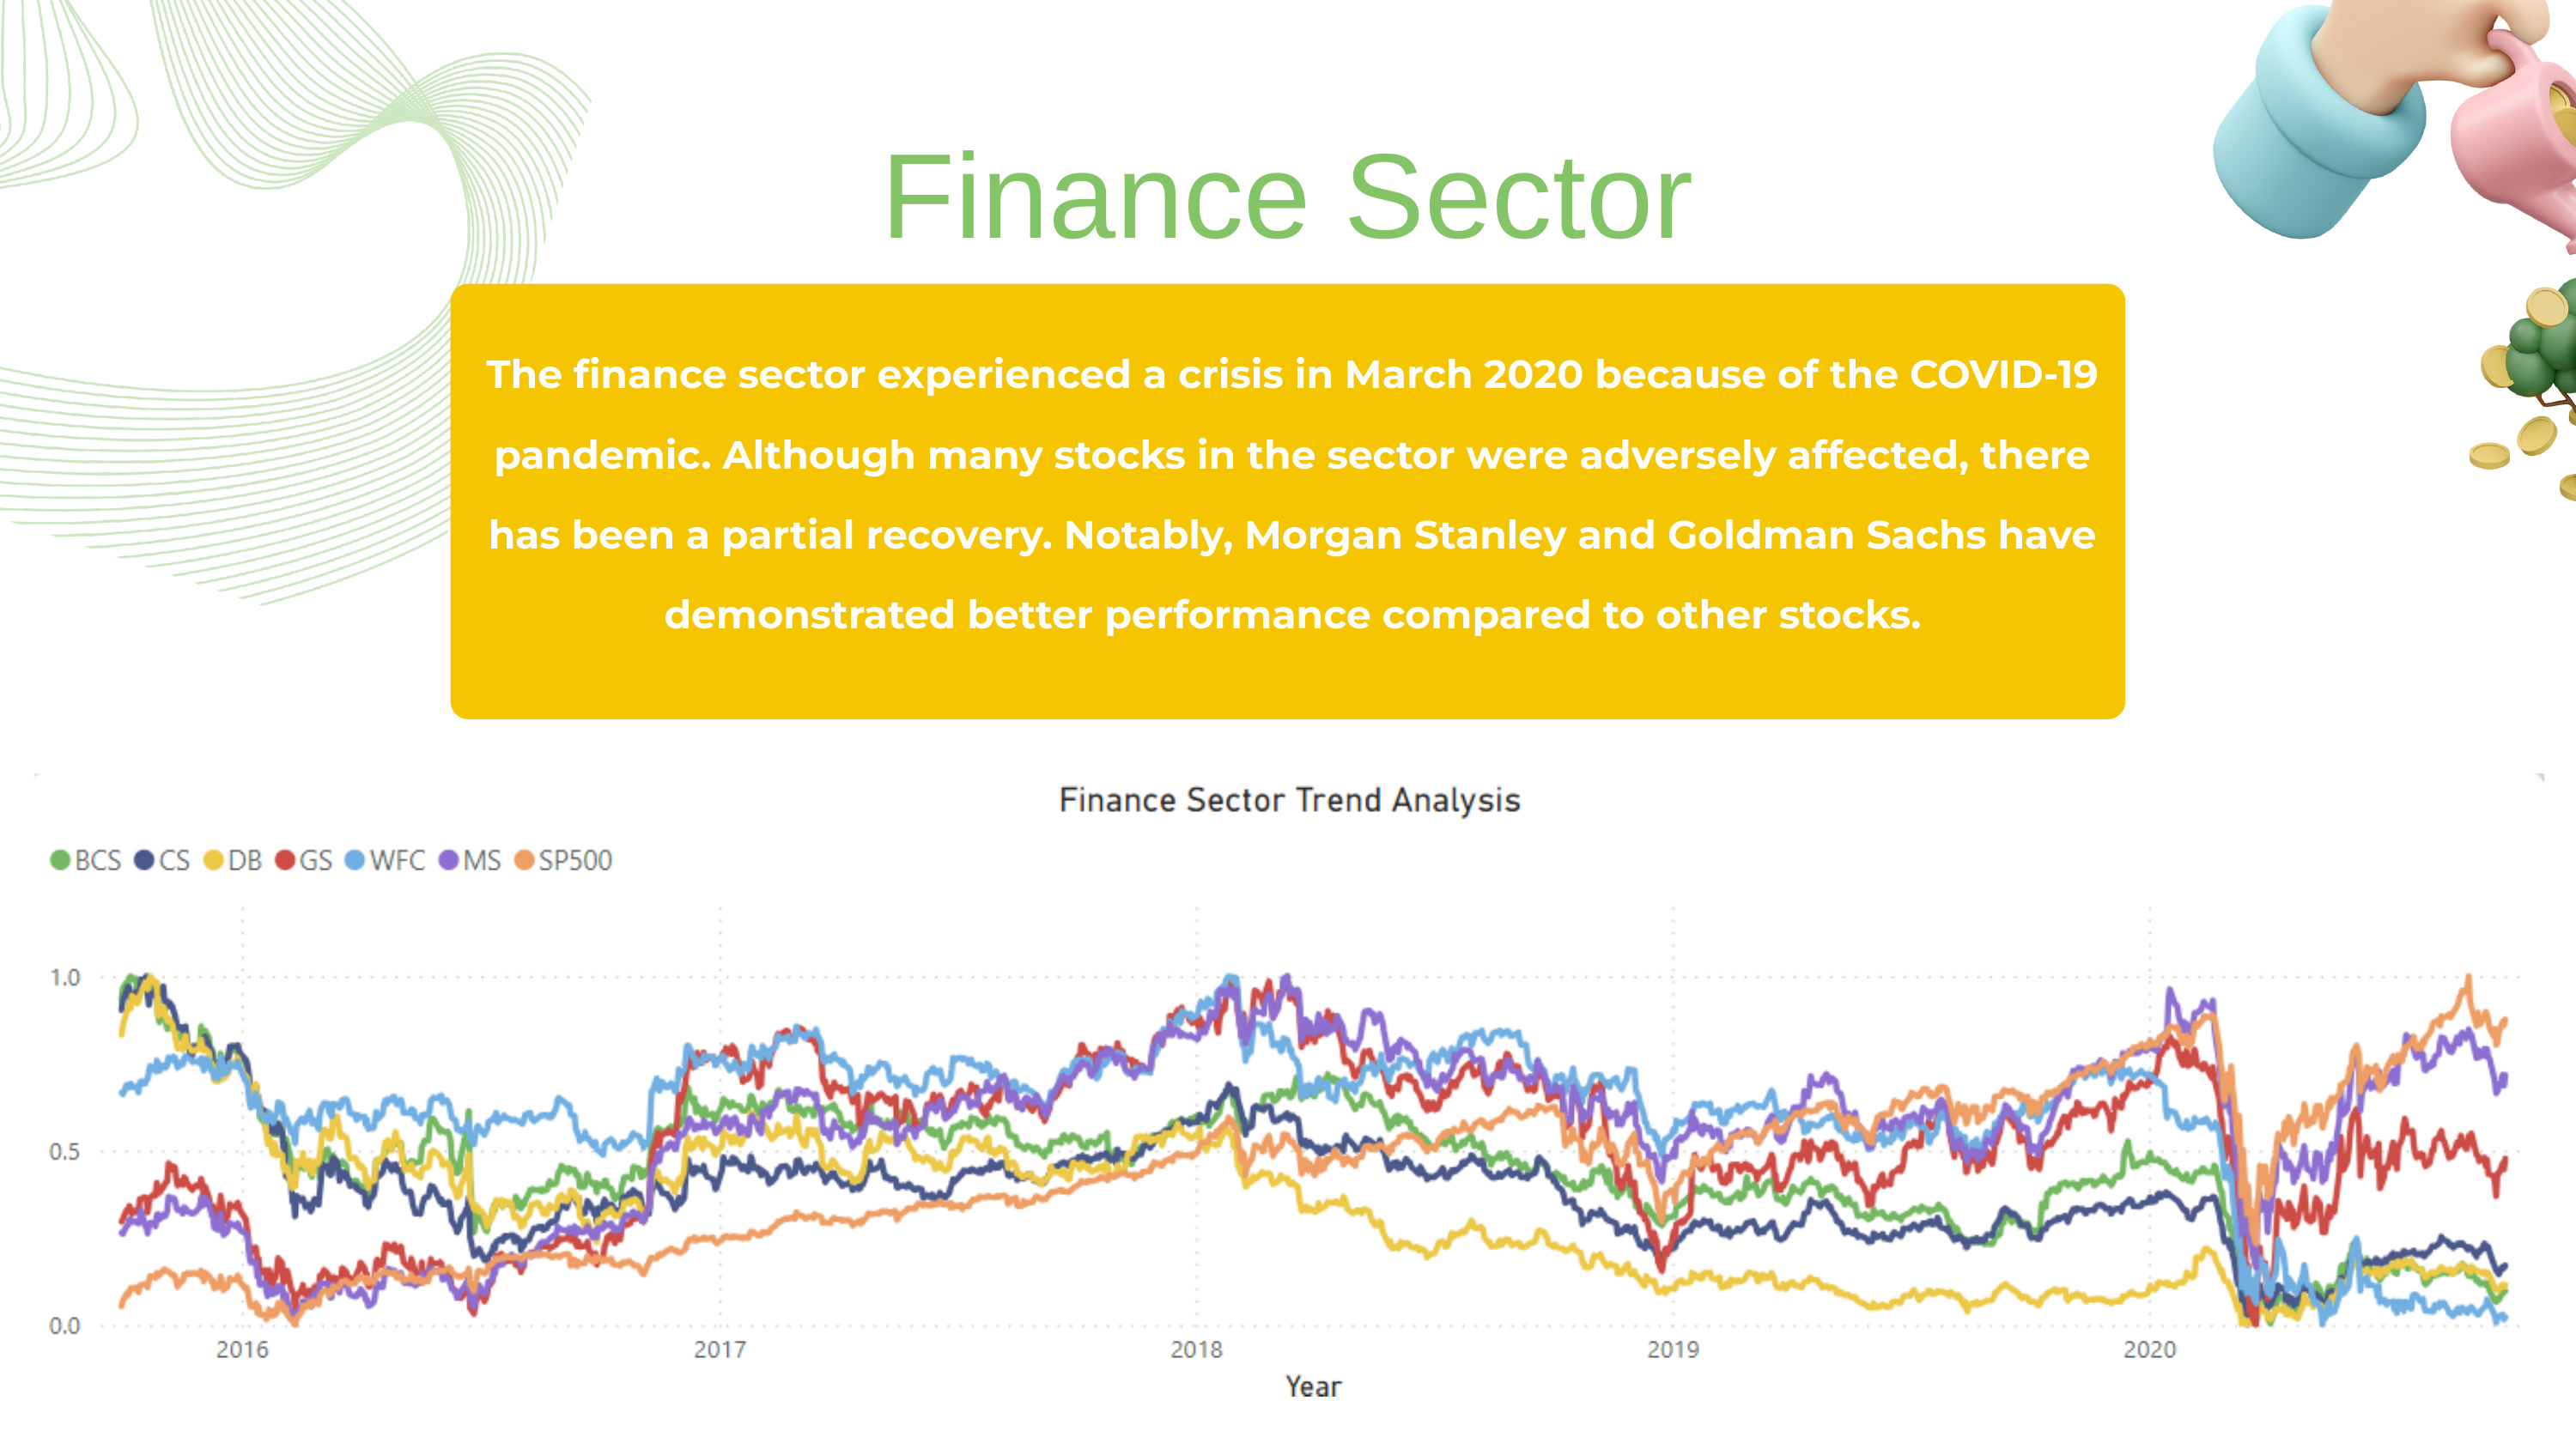

Finance Sector

The finance sector experienced a crisis in March 2020 because of the COVID-19 pandemic. Although many stocks in the sector were adversely affected, there has been a partial recovery. Notably, Morgan Stanley and Goldman Sachs have demonstrated better performance compared to other stocks.

Item Number 3